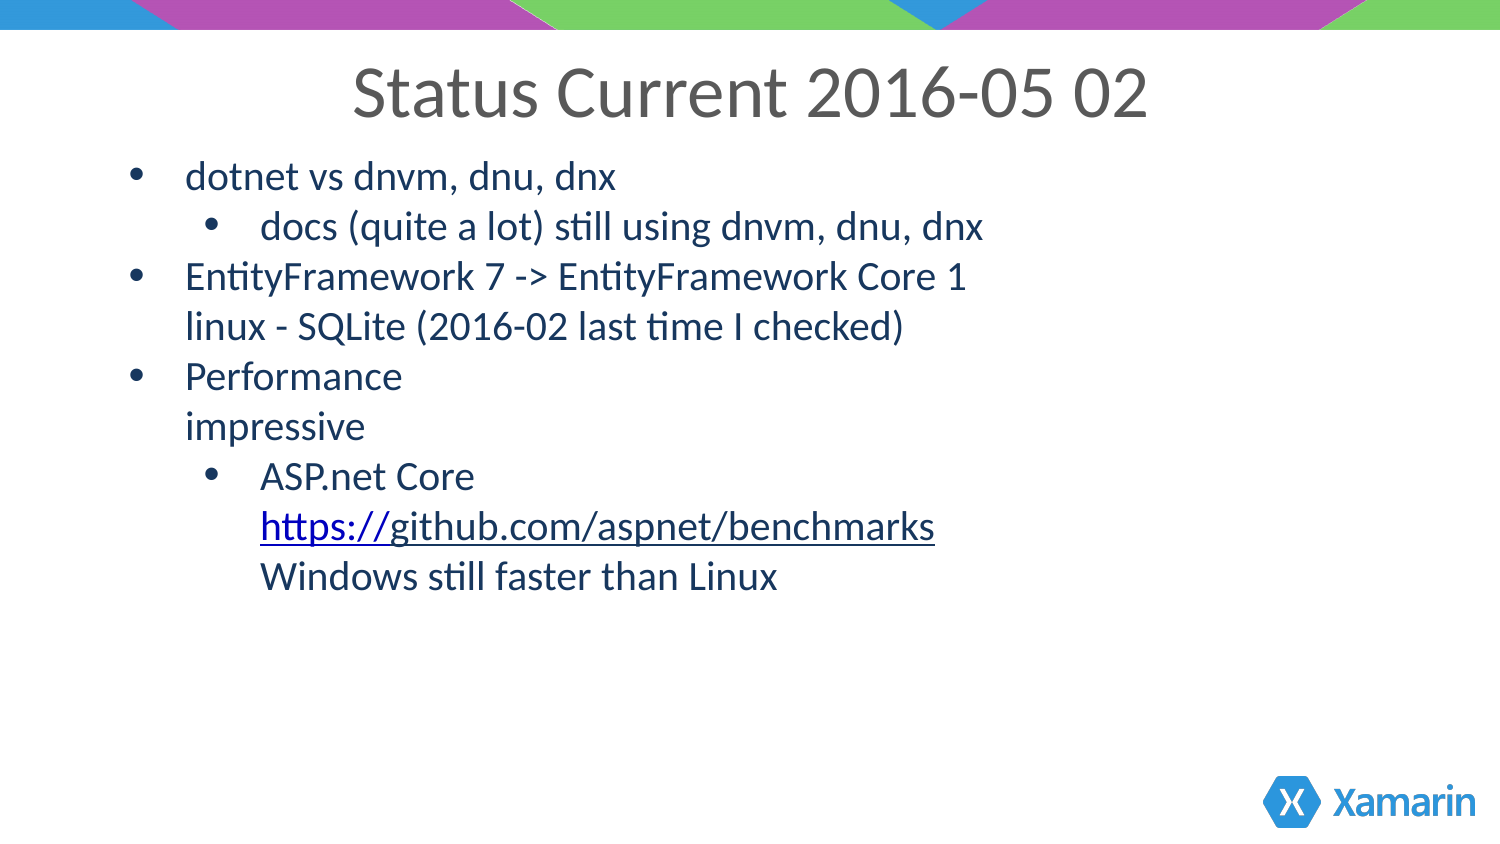

Status Current 2016-05 02
dotnet vs dnvm, dnu, dnx
docs (quite a lot) still using dnvm, dnu, dnx
EntityFramework 7 -> EntityFramework Core 1
linux - SQLite (2016-02 last time I checked)
Performance
impressive
ASP.net Core
https://github.com/aspnet/benchmarks
Windows still faster than Linux